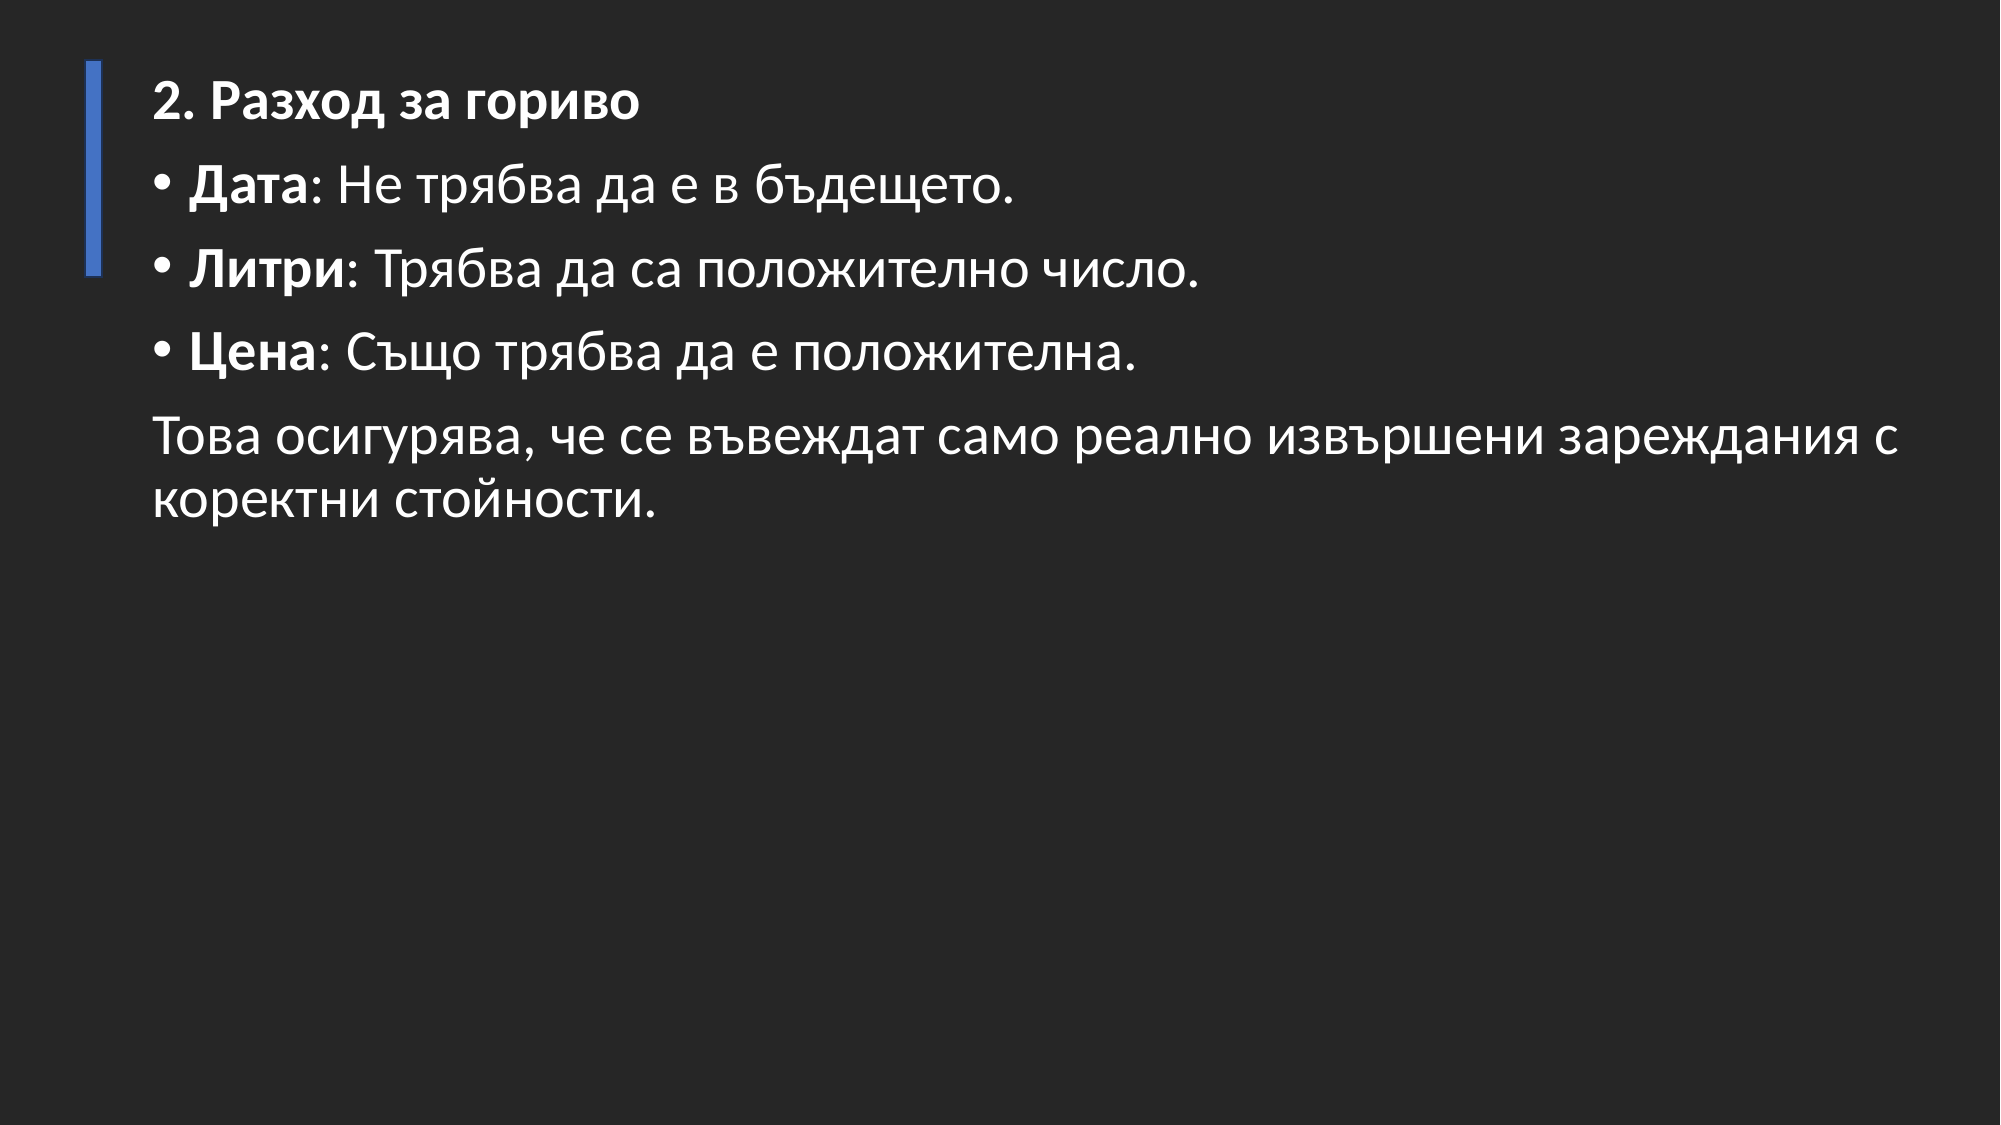

2. Разход за гориво
Дата: Не трябва да е в бъдещето.
Литри: Трябва да са положително число.
Цена: Също трябва да е положителна.
Това осигурява, че се въвеждат само реално извършени зареждания с коректни стойности.